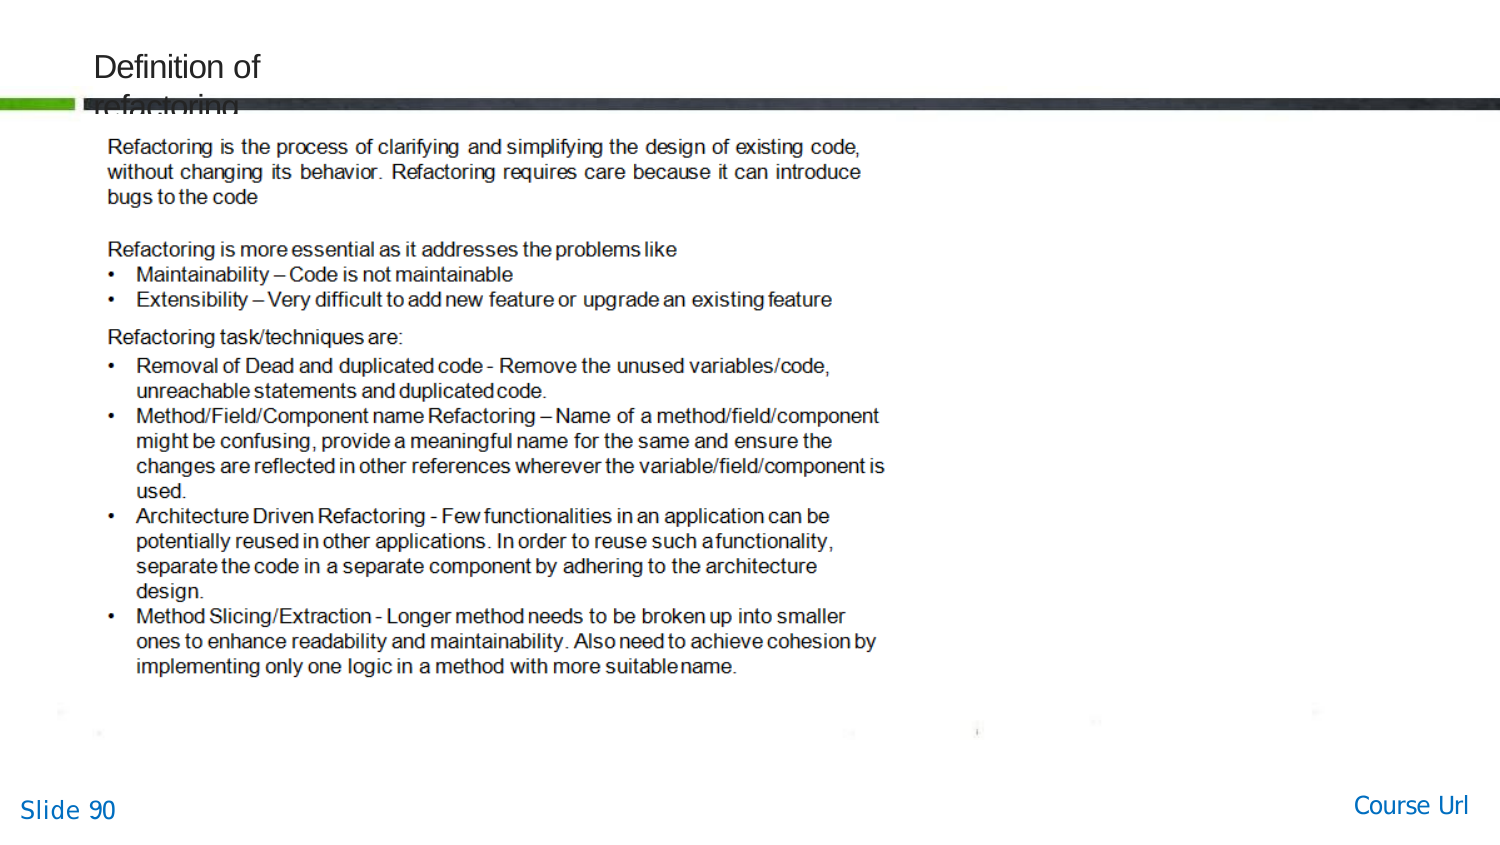

Definition of refactoring

Course Url
Slide 90